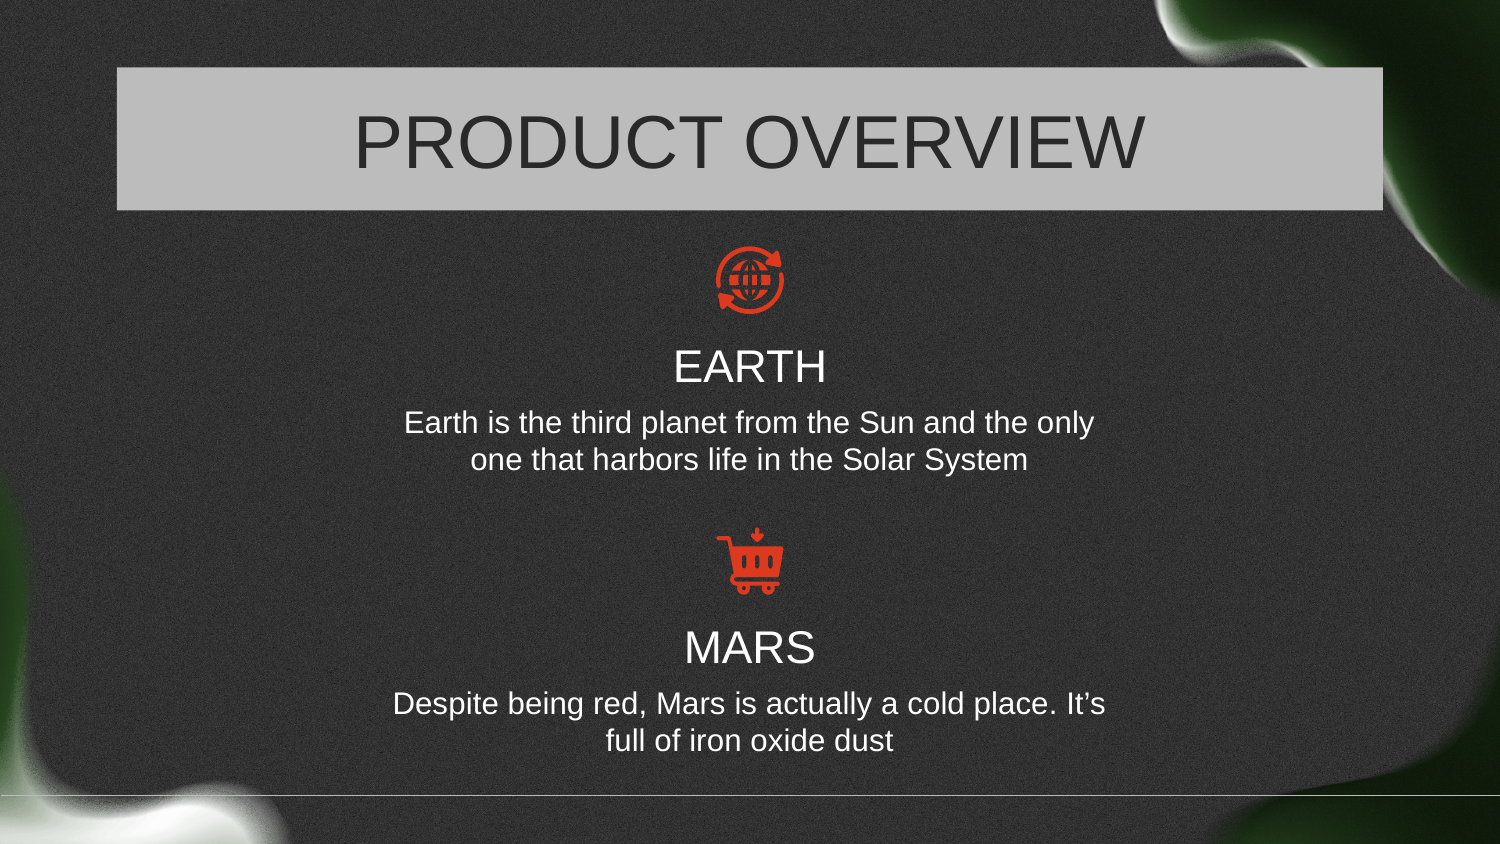

# PRODUCT OVERVIEW

EARTH
Earth is the third planet from the Sun and the only one that harbors life in the Solar System

MARS
Despite being red, Mars is actually a cold place. It’s full of iron oxide dust